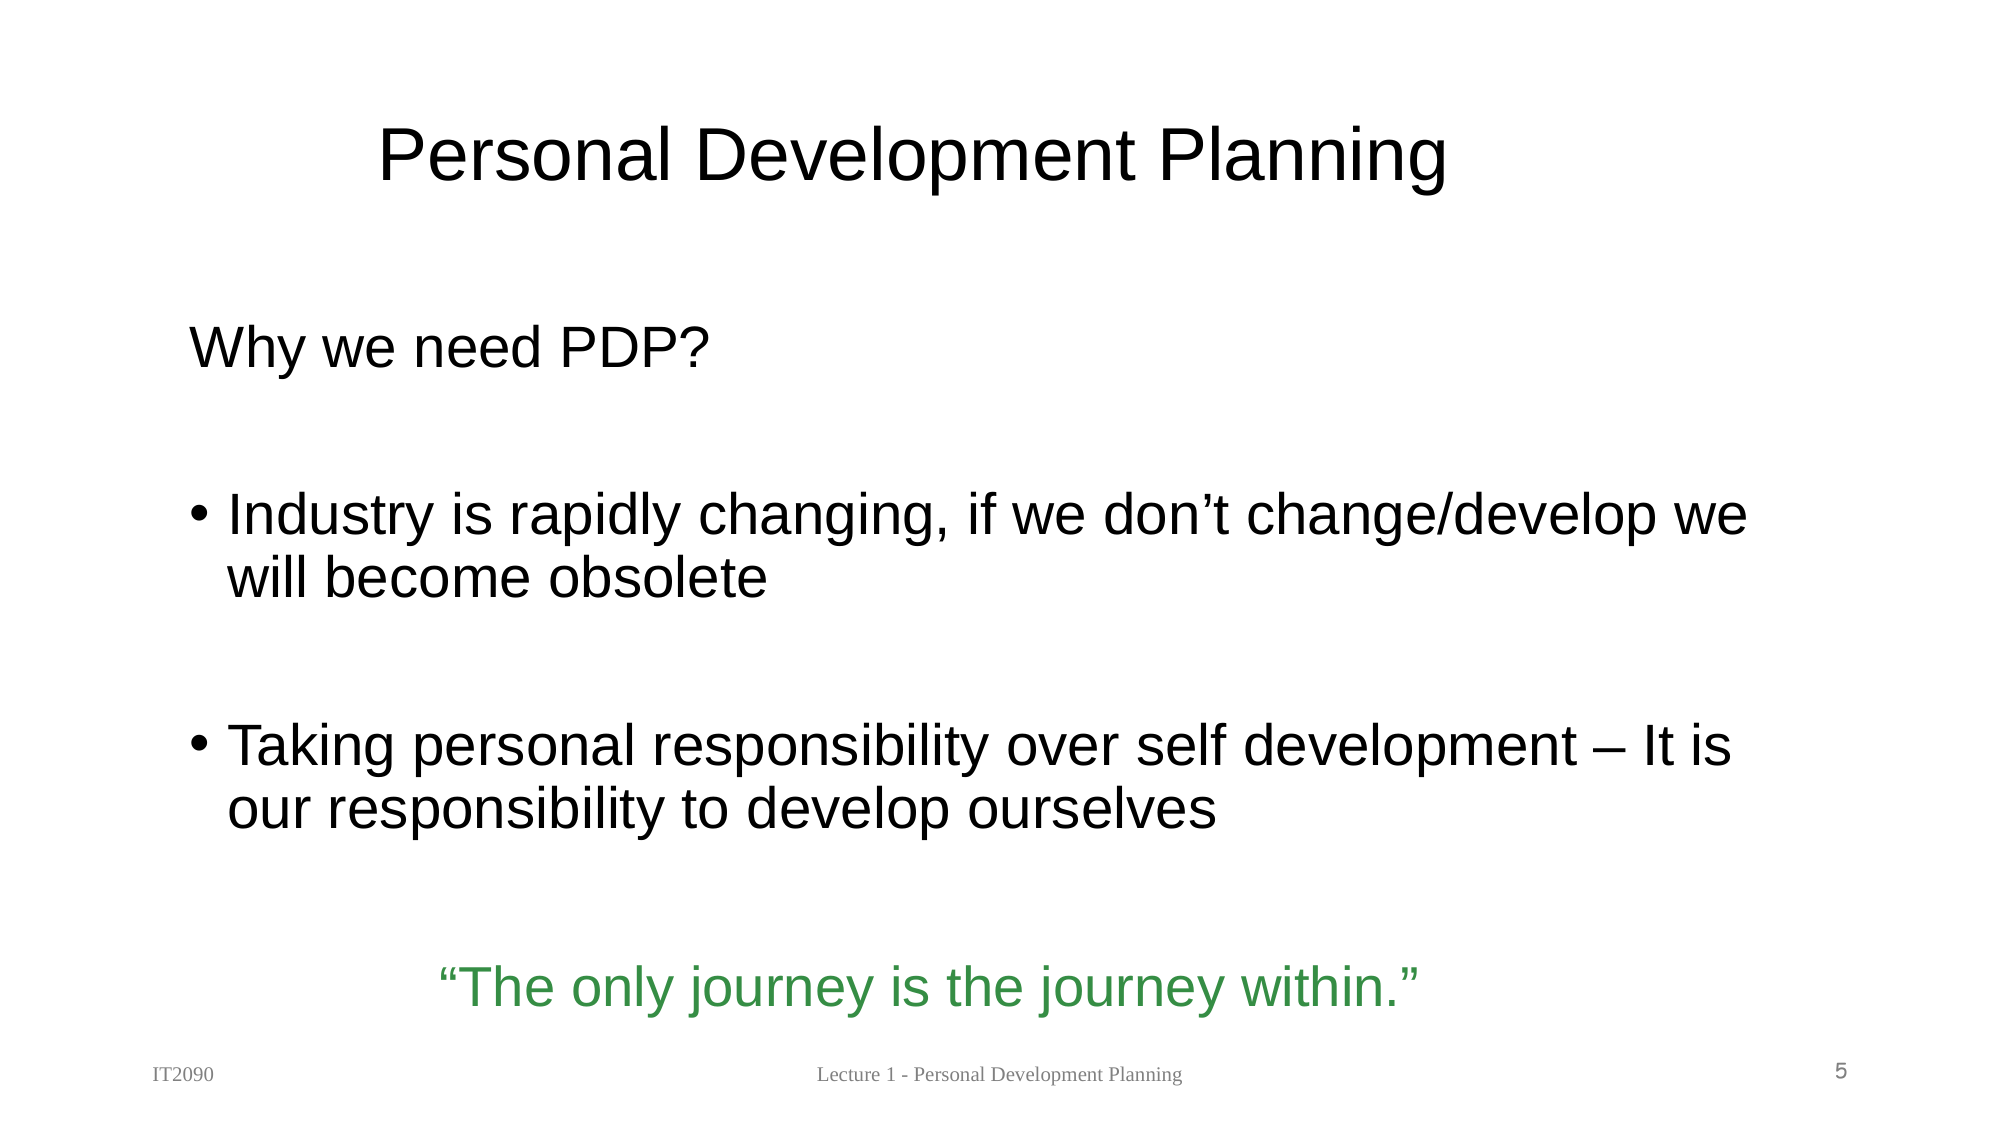

# Personal Development Planning
Why we need PDP?

Industry is rapidly changing, if we don’t change/develop we will become obsolete

Taking personal responsibility over self development – It is our responsibility to develop ourselves

“The only journey is the journey within.”
IT2090
Lecture 1 - Personal Development Planning
5